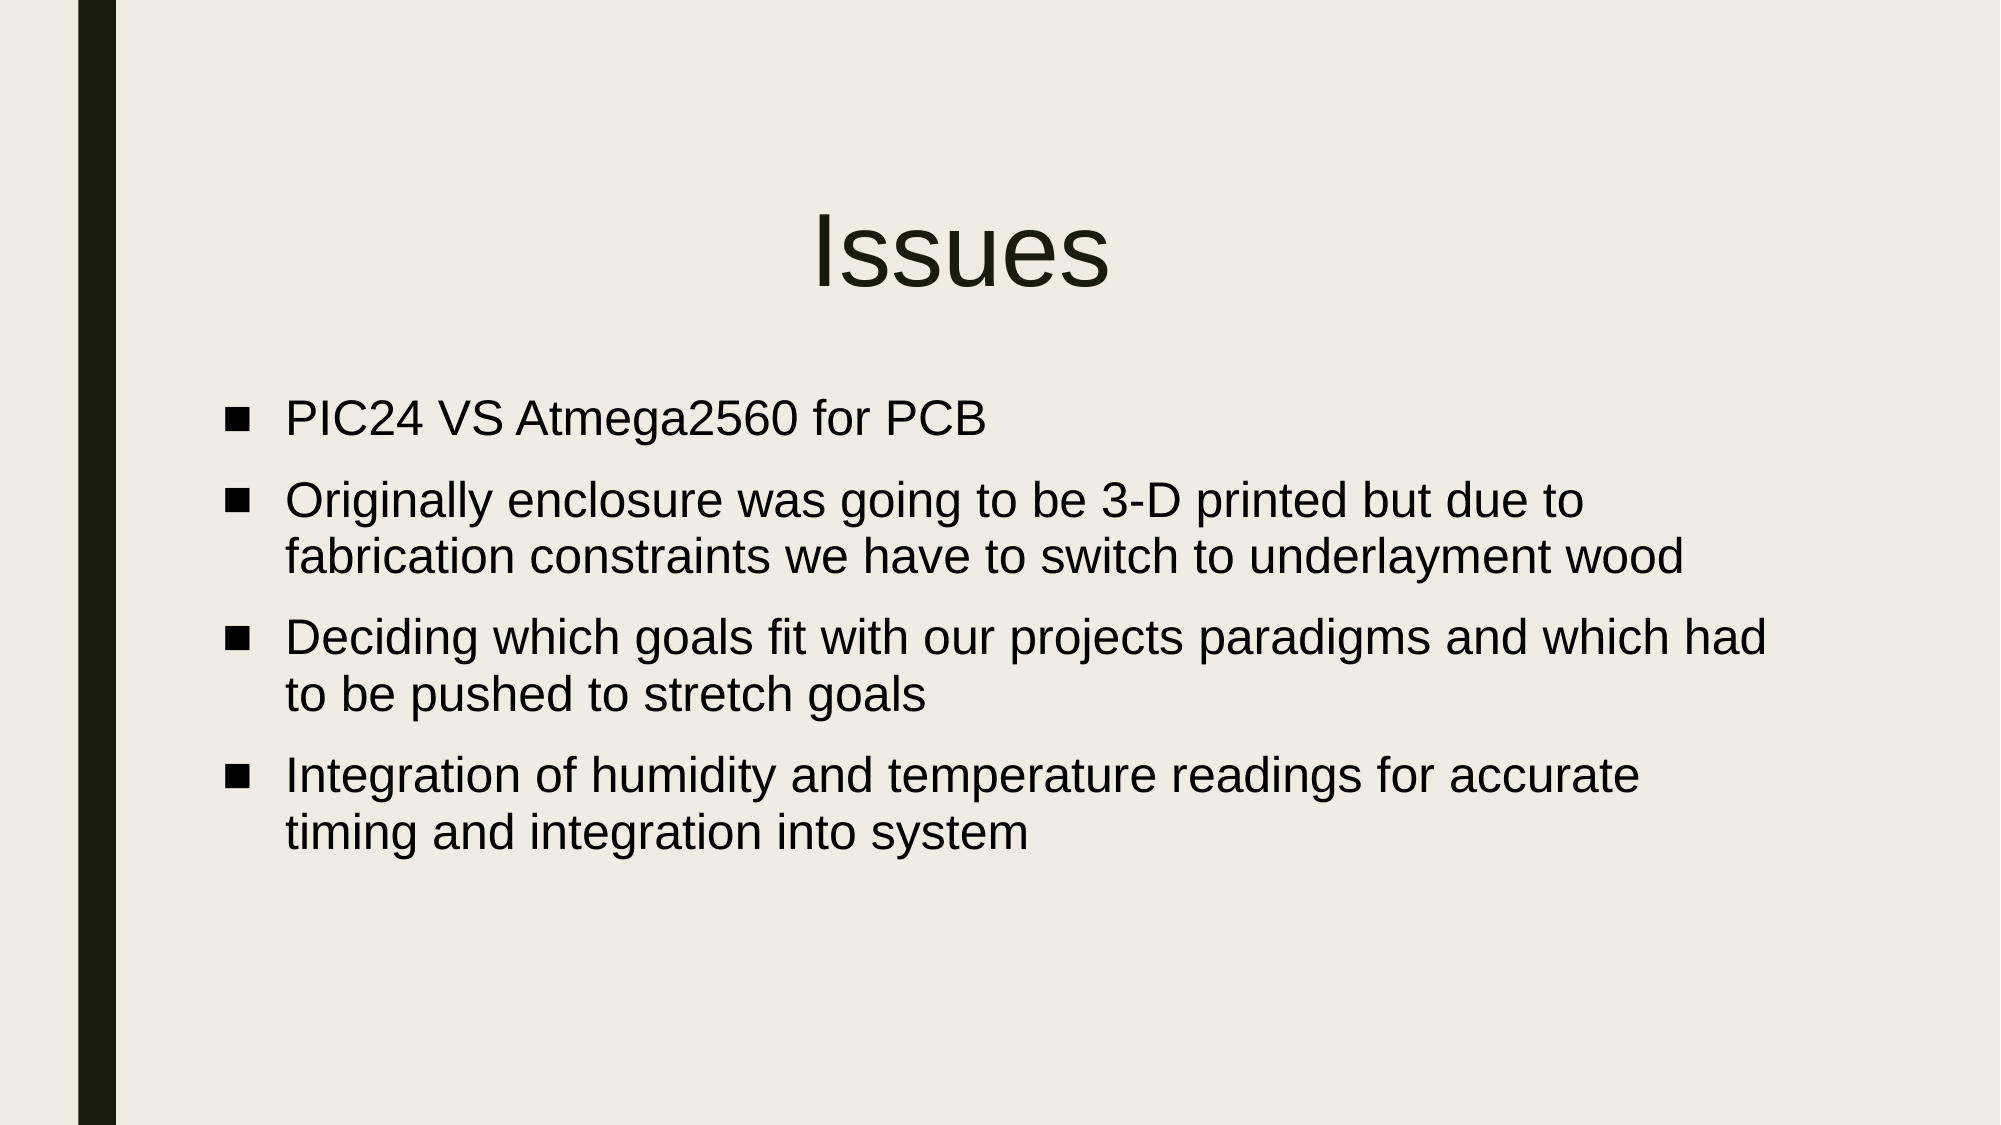

# Issues
PIC24 VS Atmega2560 for PCB
Originally enclosure was going to be 3-D printed but due to fabrication constraints we have to switch to underlayment wood
Deciding which goals fit with our projects paradigms and which had to be pushed to stretch goals
Integration of humidity and temperature readings for accurate timing and integration into system